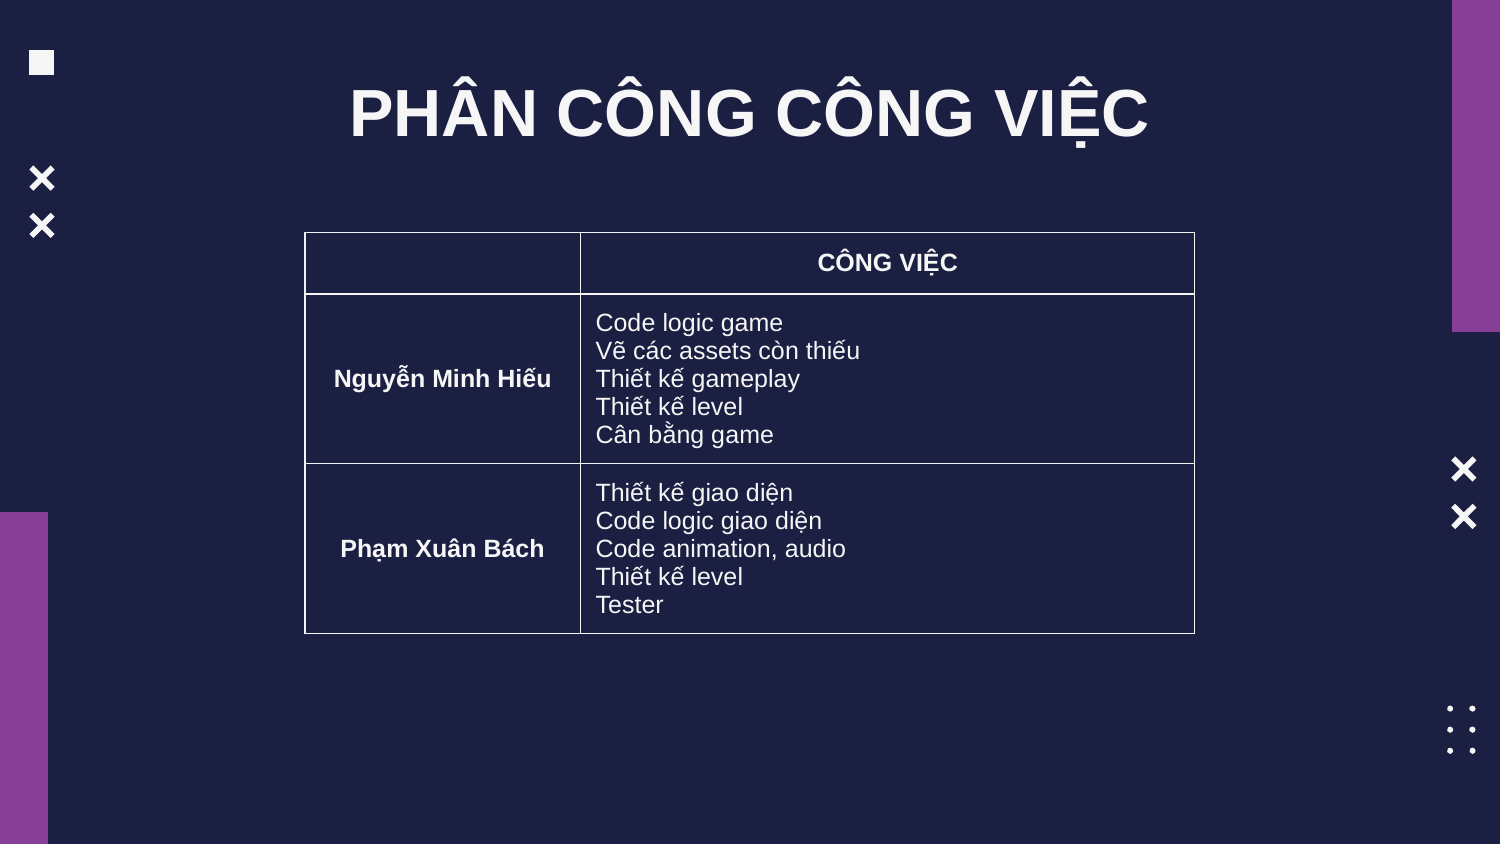

# PHÂN CÔNG CÔNG VIỆC

|  | CÔNG VIỆC |  |  |
| --- | --- | --- | --- |
| Nguyễn Minh Hiếu | Code logic game Vẽ các assets còn thiếu Thiết kế gameplay Thiết kế level Cân bằng game |  |  |
| Phạm Xuân Bách | Thiết kế giao diện Code logic giao diện Code animation, audio Thiết kế level Tester |  |  |